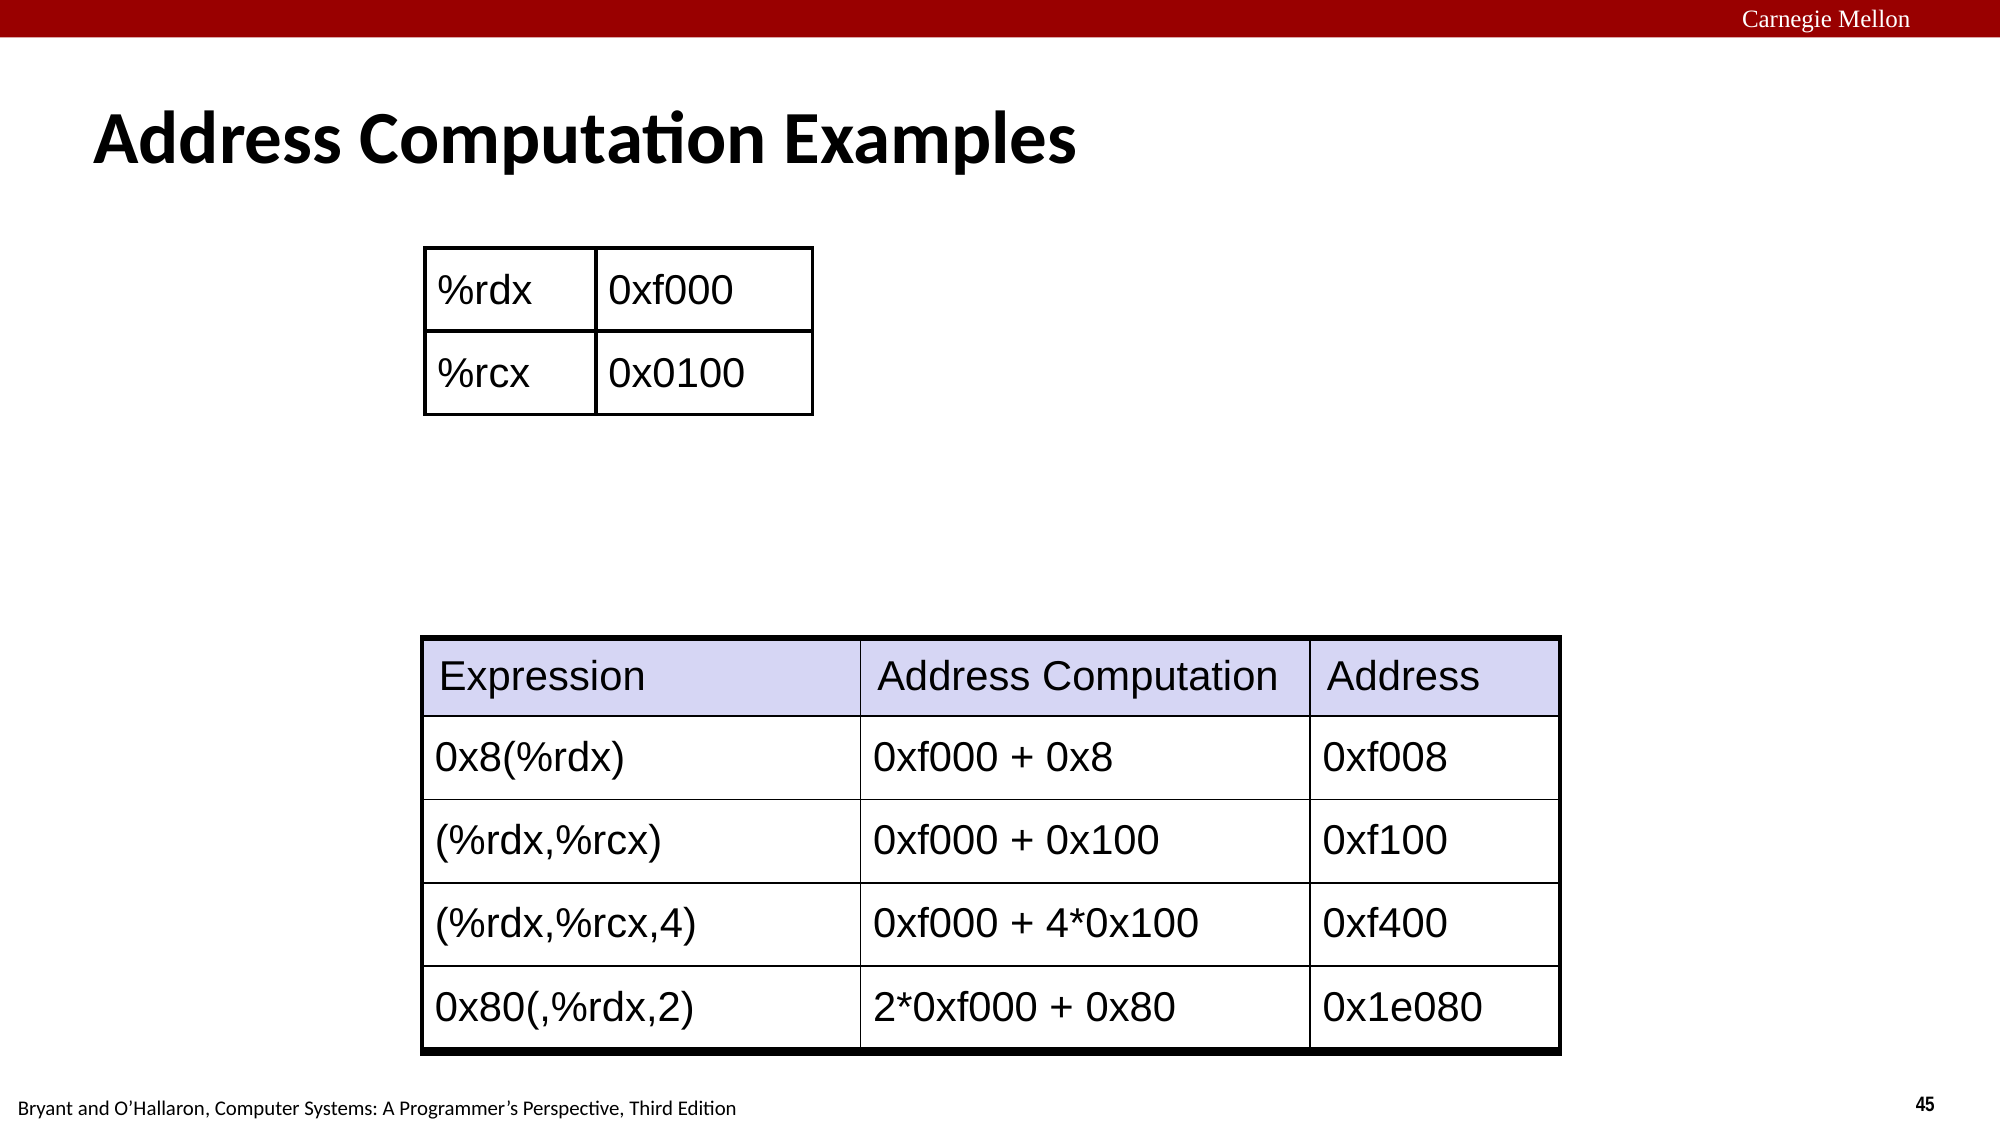

# Address Computation Examples
| %rdx | 0xf000 |
| --- | --- |
| %rcx | 0x0100 |
| Expression | Address Computation | Address |
| --- | --- | --- |
| 0x8(%rdx) |  |  |
| (%rdx,%rcx) |  |  |
| (%rdx,%rcx,4) |  |  |
| 0x80(,%rdx,2) |  |  |
| Expression | Address Computation | Address |
| --- | --- | --- |
| 0x8(%rdx) | 0xf000 + 0x8 | 0xf008 |
| (%rdx,%rcx) | 0xf000 + 0x100 | 0xf100 |
| (%rdx,%rcx,4) | 0xf000 + 4\*0x100 | 0xf400 |
| 0x80(,%rdx,2) | 2\*0xf000 + 0x80 | 0x1e080 |